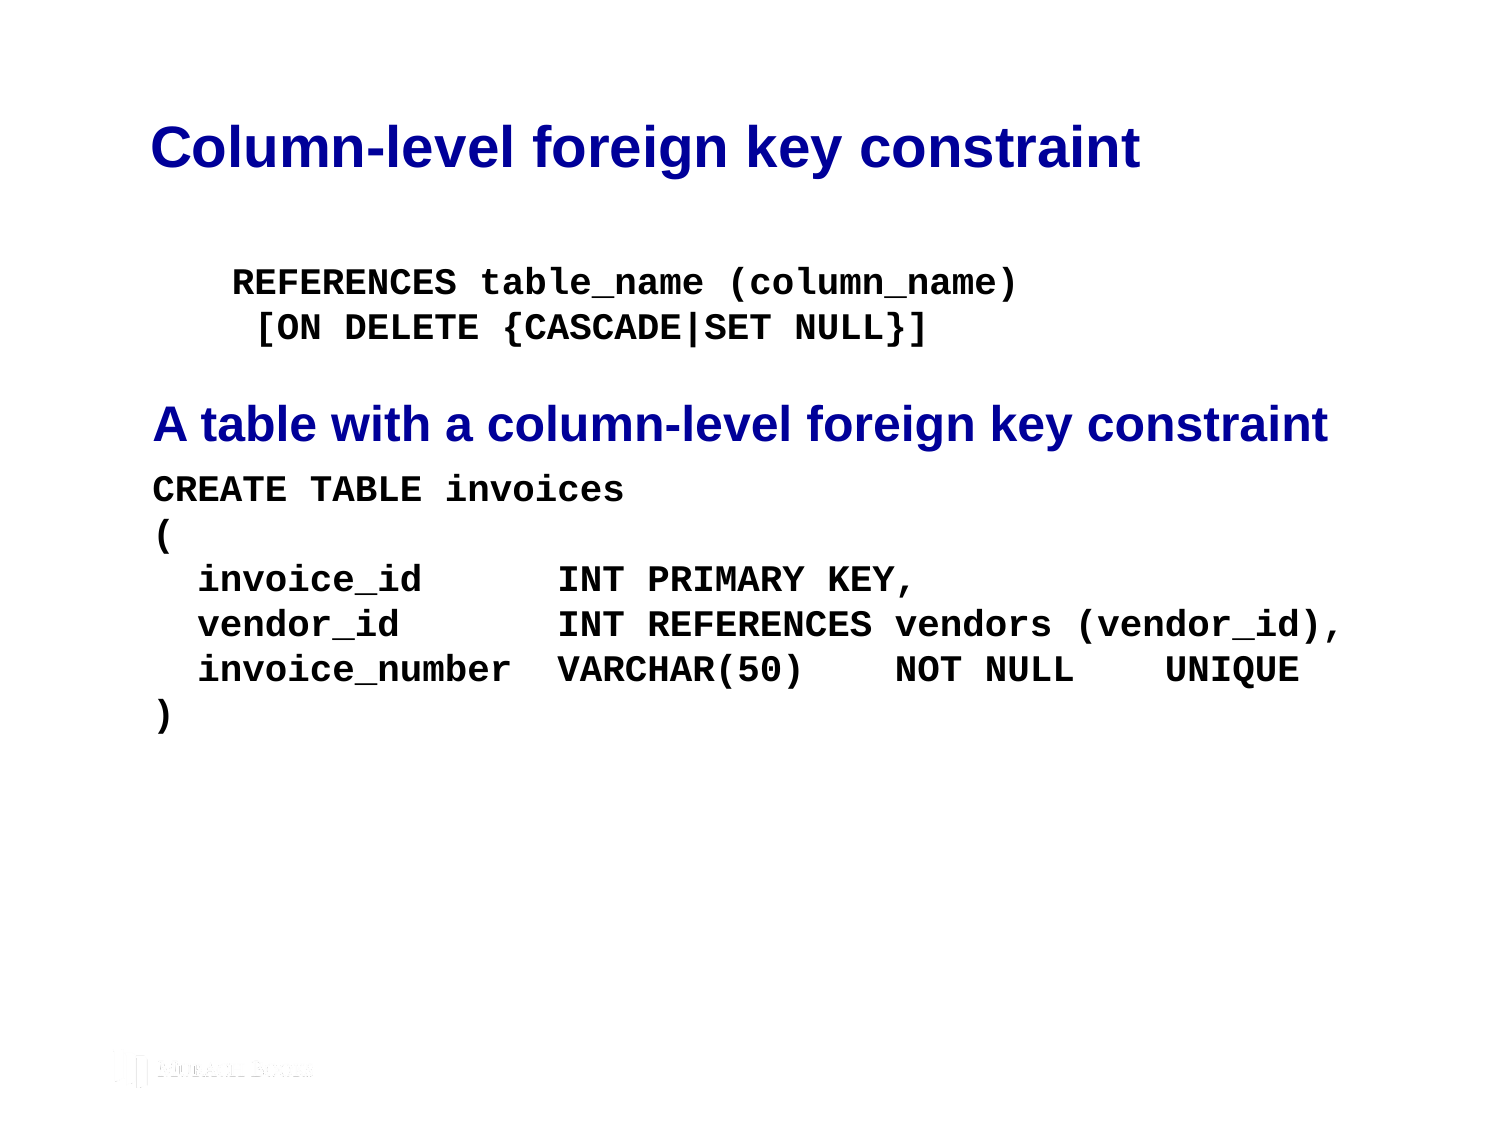

# Column-level foreign key constraint
 REFERENCES table_name (column_name)
  [ON DELETE {CASCADE|SET NULL}]
A table with a column-level foreign key constraint
CREATE TABLE invoices
(
  invoice_id      INT PRIMARY KEY,
  vendor_id       INT REFERENCES vendors (vendor_id),
  invoice_number  VARCHAR(50)    NOT NULL    UNIQUE
)

© 2019, Mike Murach & Associates, Inc.
Murach’s MySQL 3rd Edition

C11, Slide 72